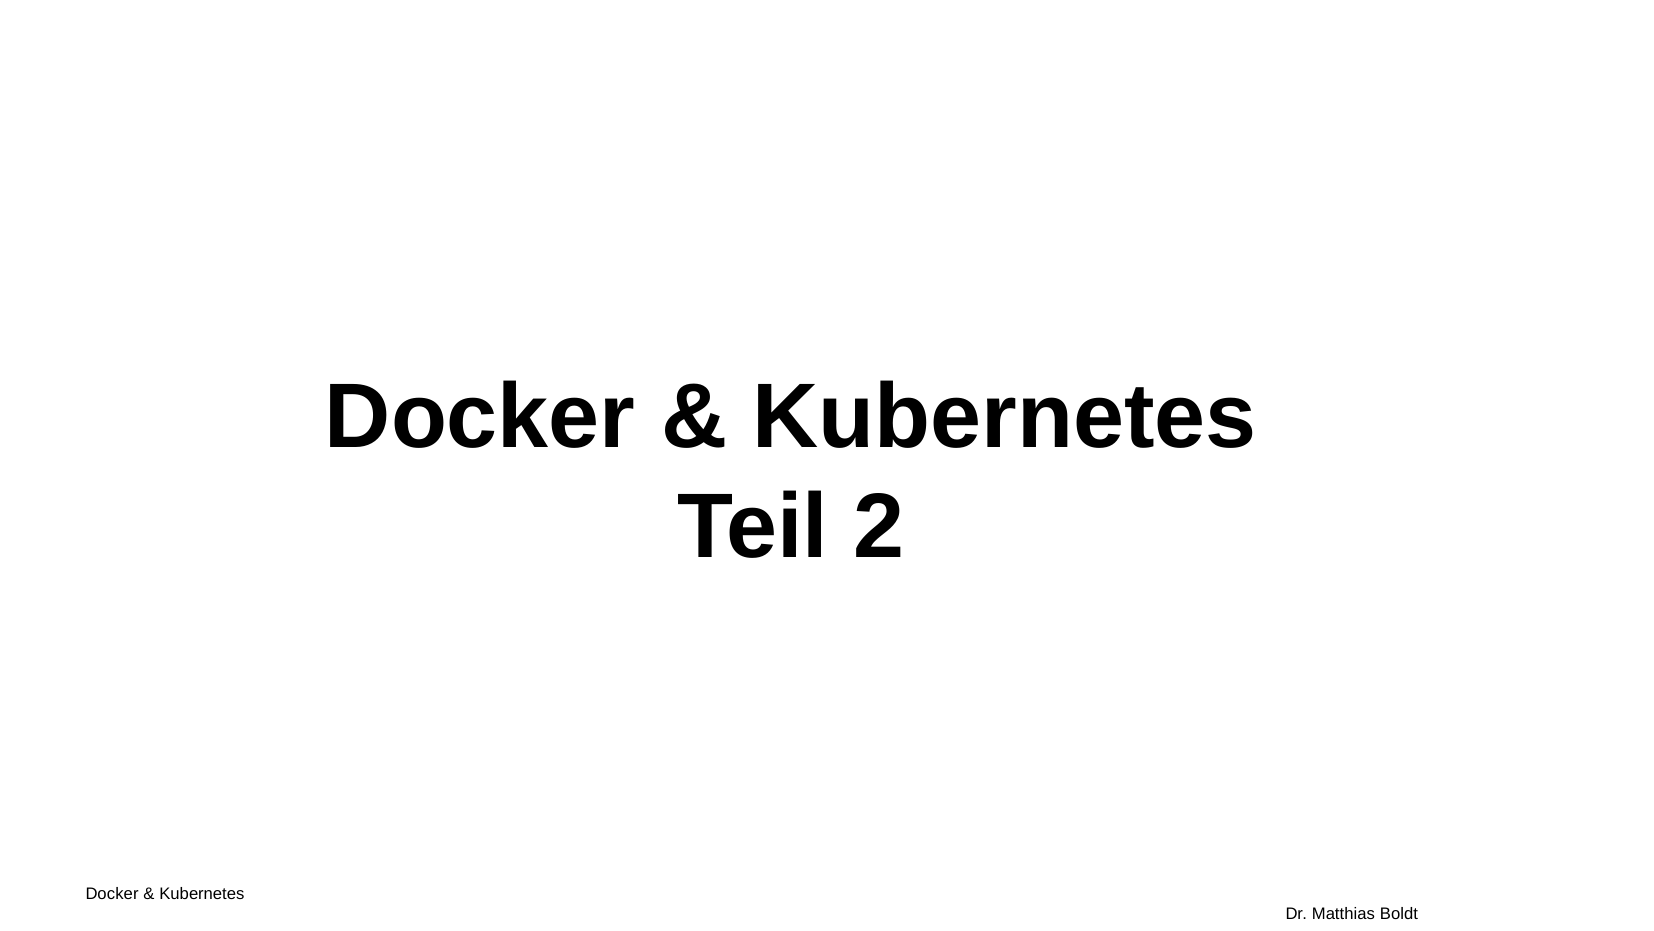

Docker & Kubernetes
Teil 2
Docker & Kubernetes																Dr. Matthias Boldt